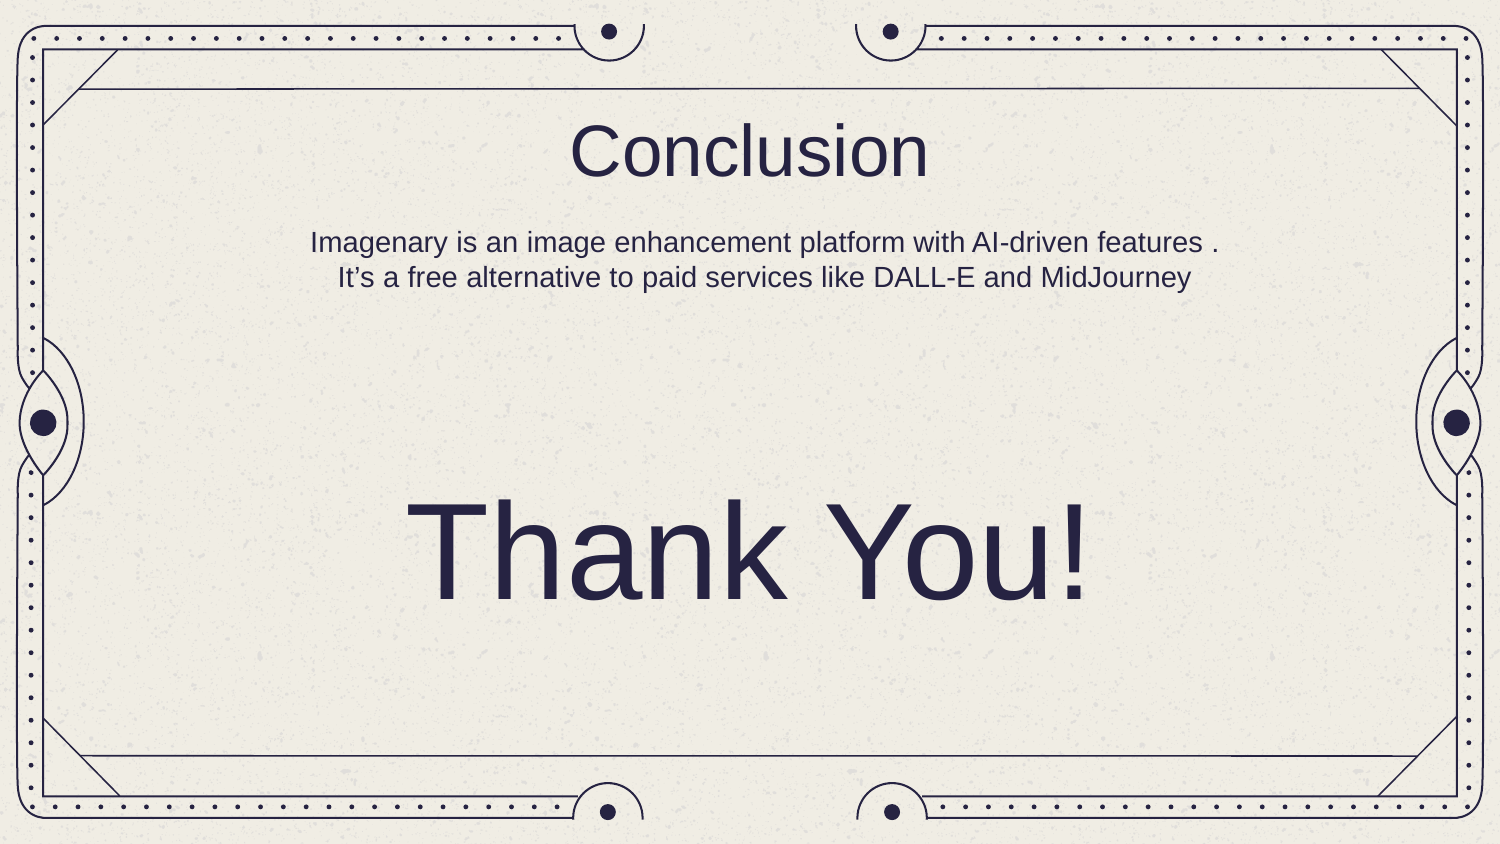

# Conclusion
Imagenary is an image enhancement platform with AI-driven features . It’s a free alternative to paid services like DALL-E and MidJourney
Thank You!